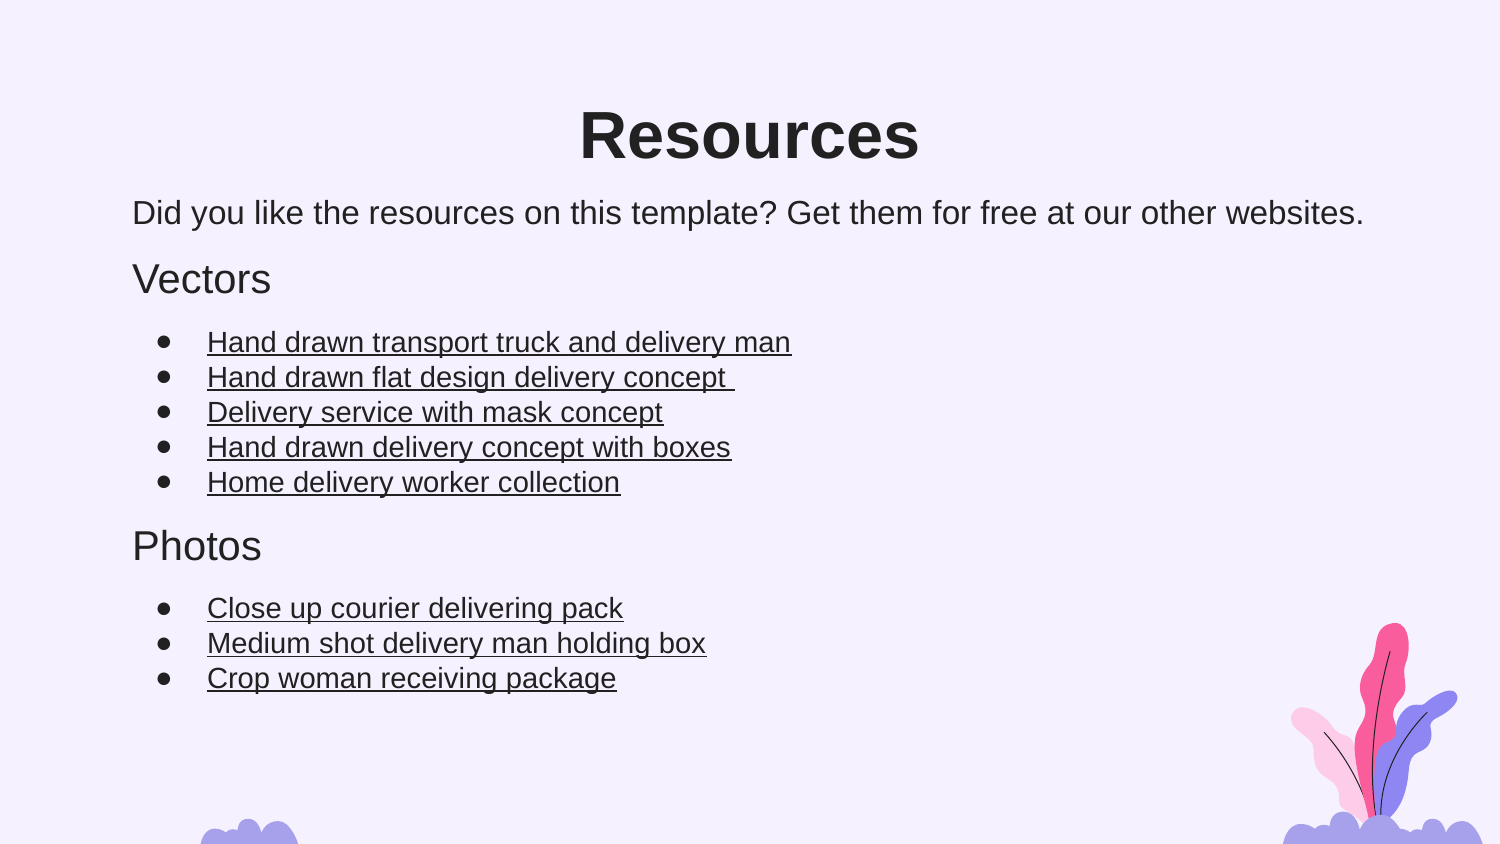

# Resources
Did you like the resources on this template? Get them for free at our other websites.
Vectors
Hand drawn transport truck and delivery man
Hand drawn flat design delivery concept
Delivery service with mask concept
Hand drawn delivery concept with boxes
Home delivery worker collection
Photos
Close up courier delivering pack
Medium shot delivery man holding box
Crop woman receiving package